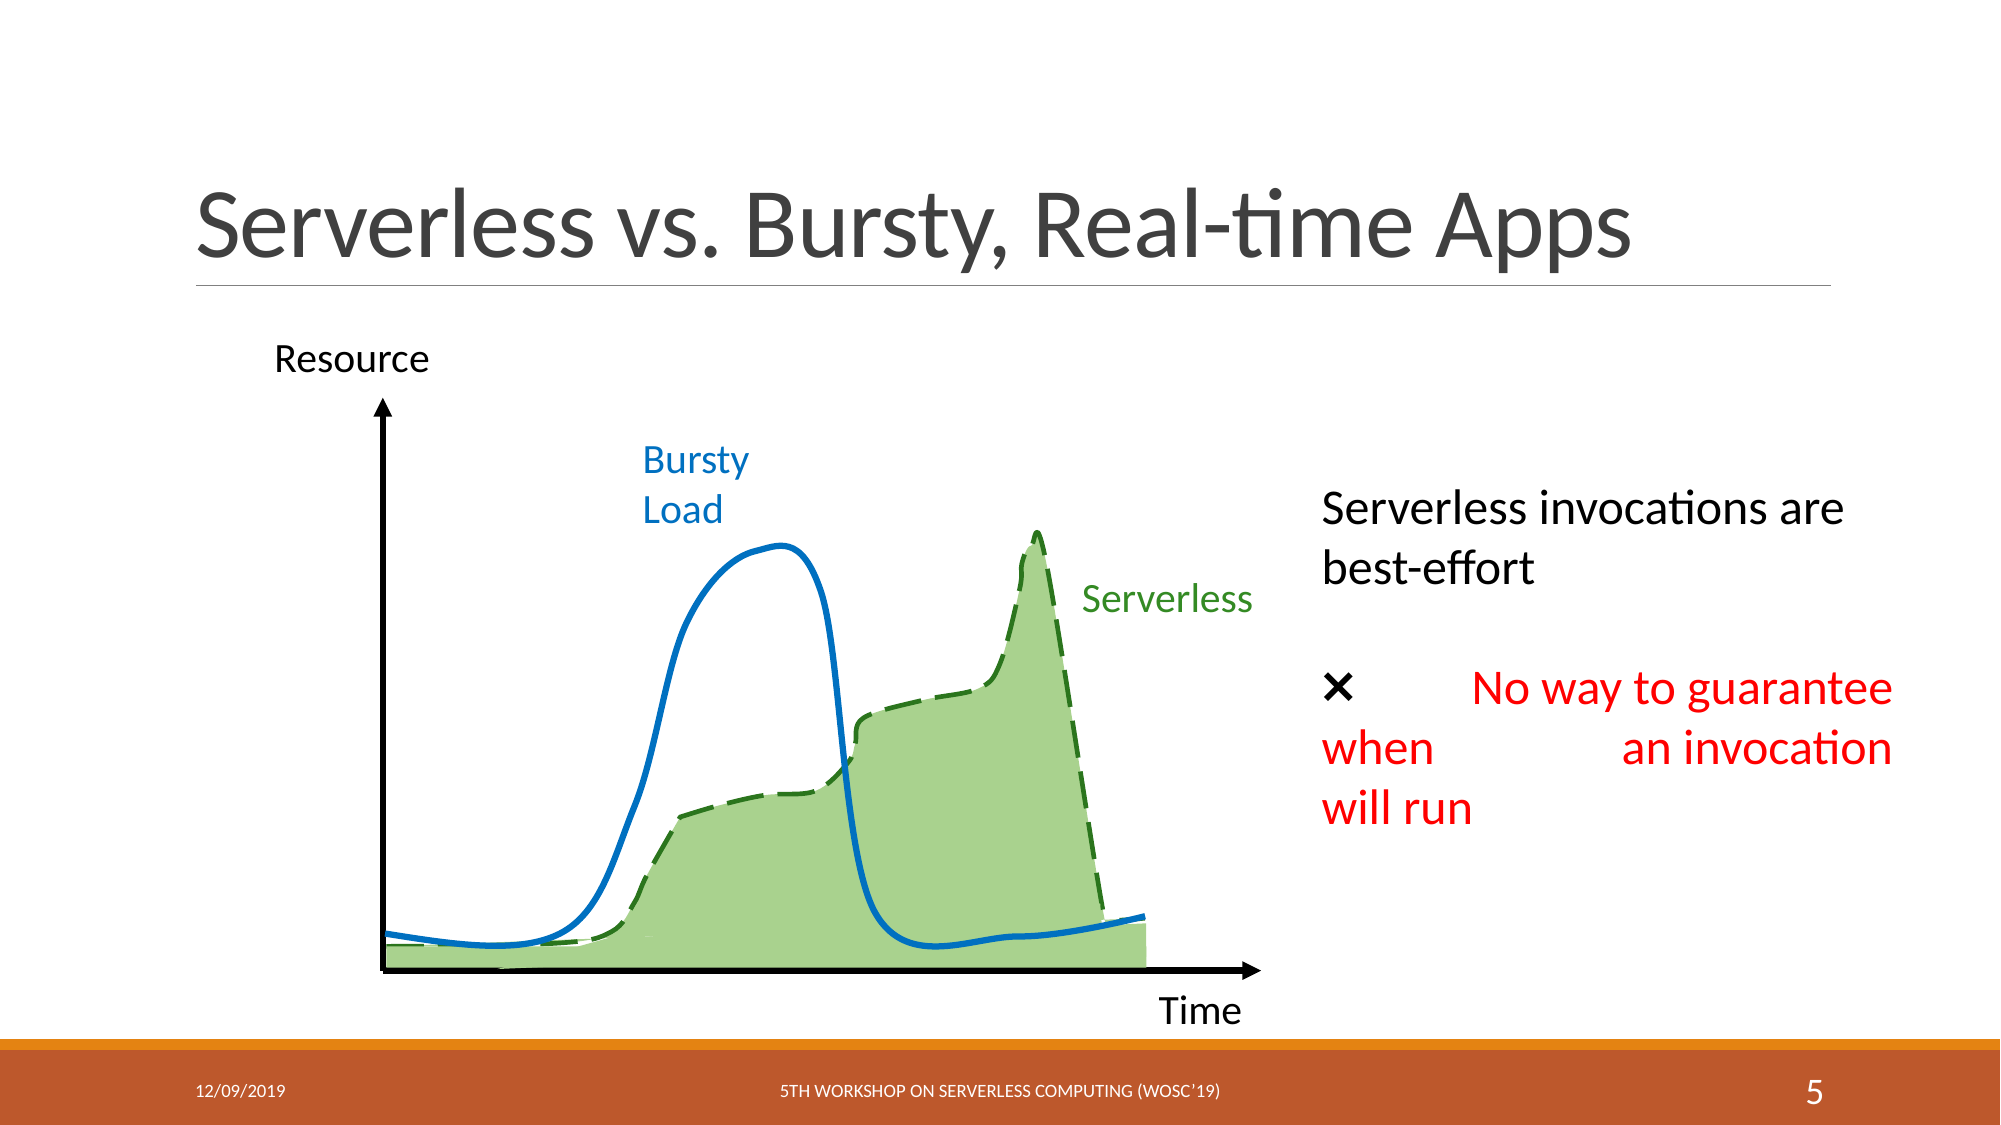

# Serverless vs. Bursty, Real-time Apps
Resource
Bursty
Load
Serverless invocations are best-effort

❌	No way to guarantee when    	an invocation will run

Serverless
Time
12/09/2019
5th Workshop on Serverless Computing (WoSc’19)
5